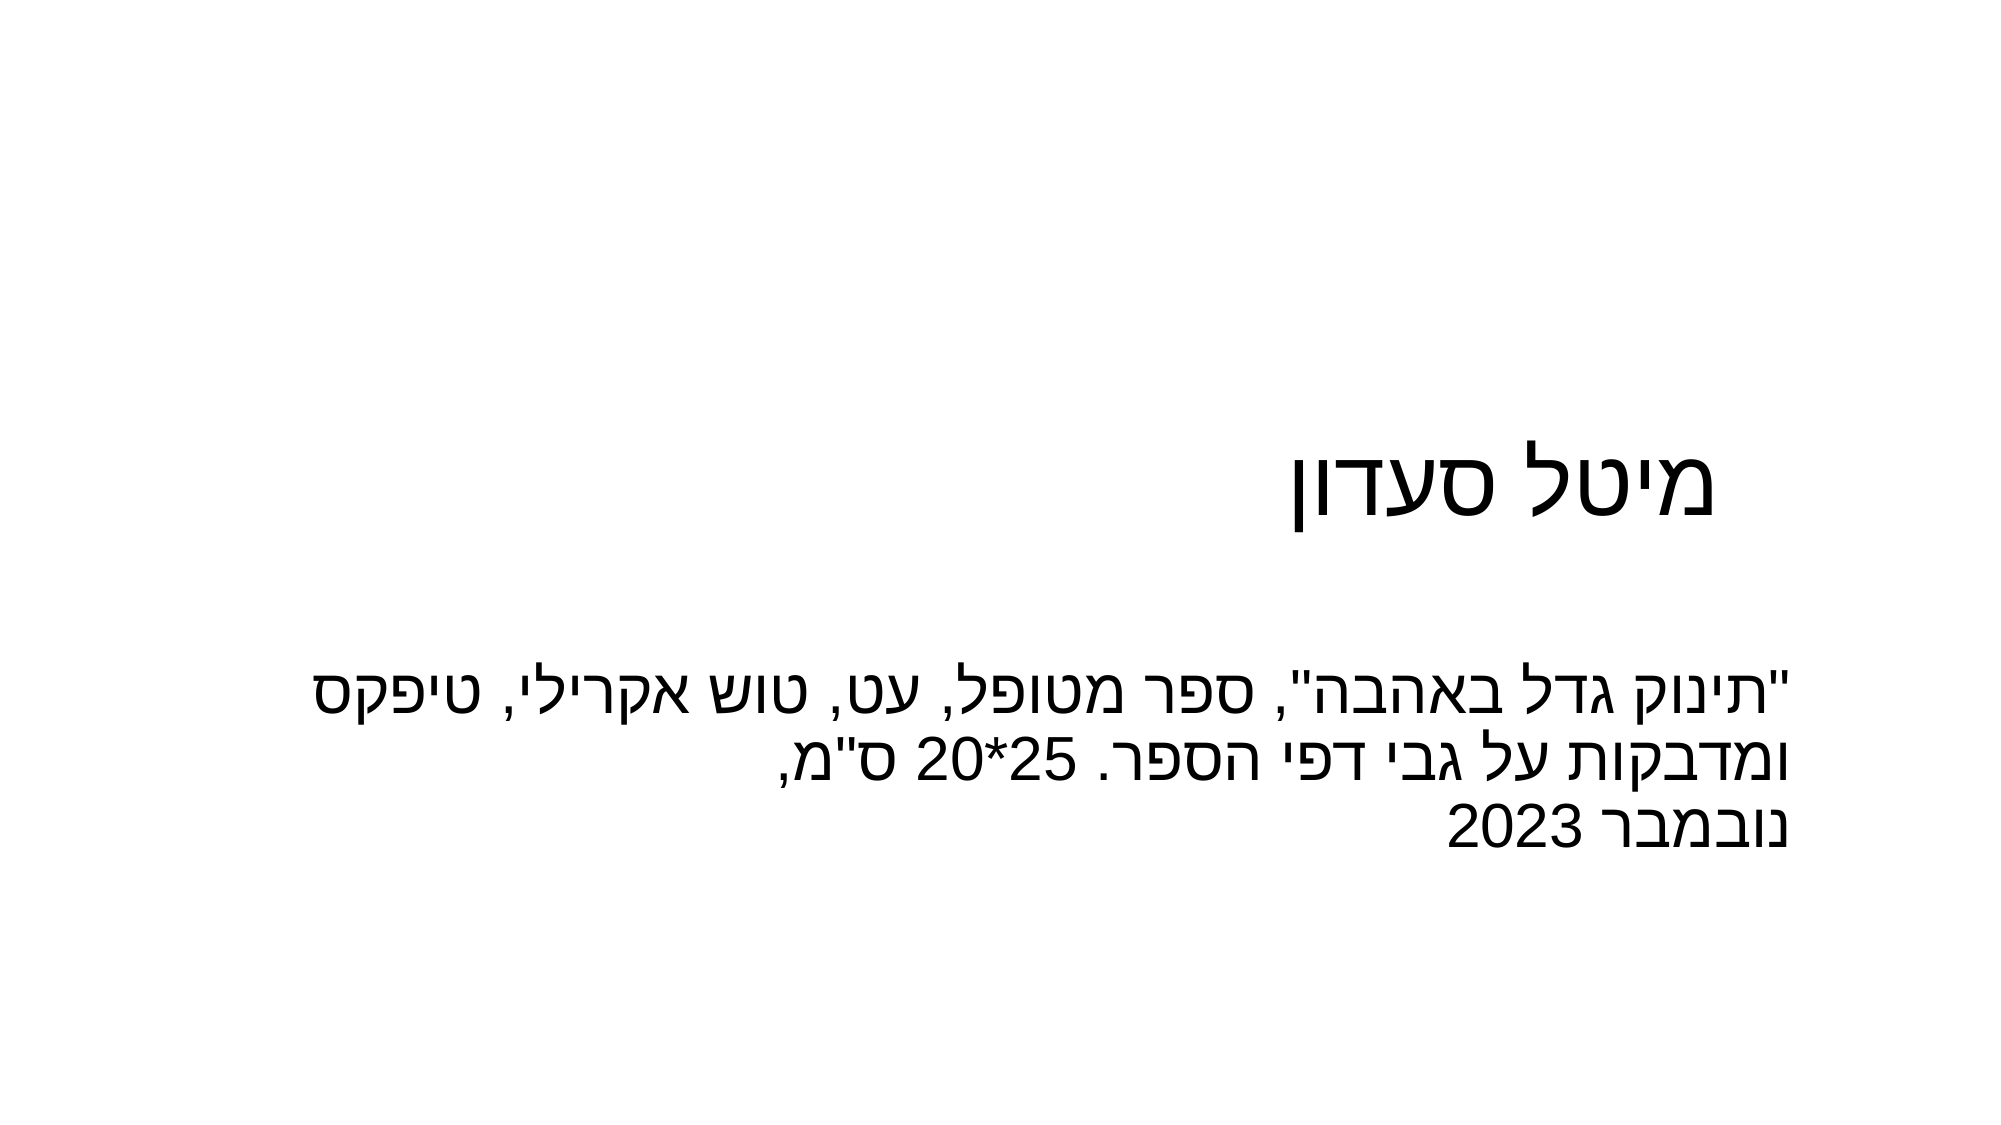

מיטל סעדון

# "תינוק גדל באהבה", ספר מטופל, עט, טוש אקרילי, טיפקס ומדבקות על גבי דפי הספר. 25*20 ס"מ, נובמבר 2023